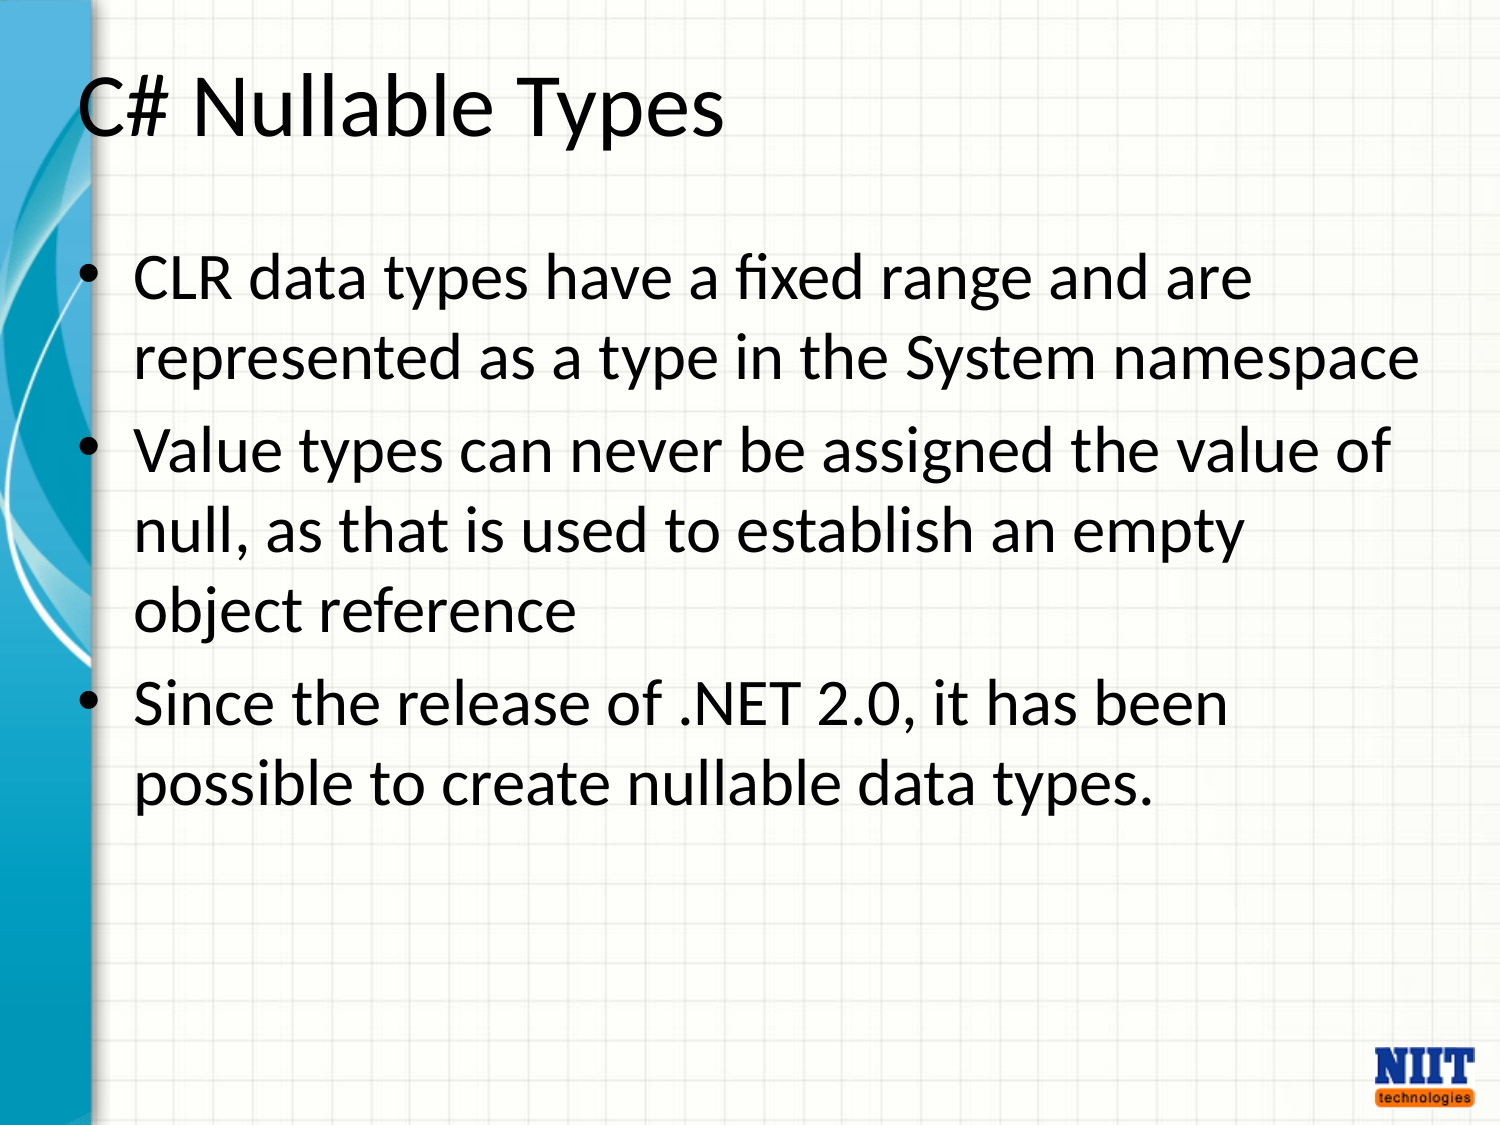

# C# Nullable Types
CLR data types have a fixed range and are represented as a type in the System namespace
Value types can never be assigned the value of null, as that is used to establish an empty object reference
Since the release of .NET 2.0, it has been possible to create nullable data types.